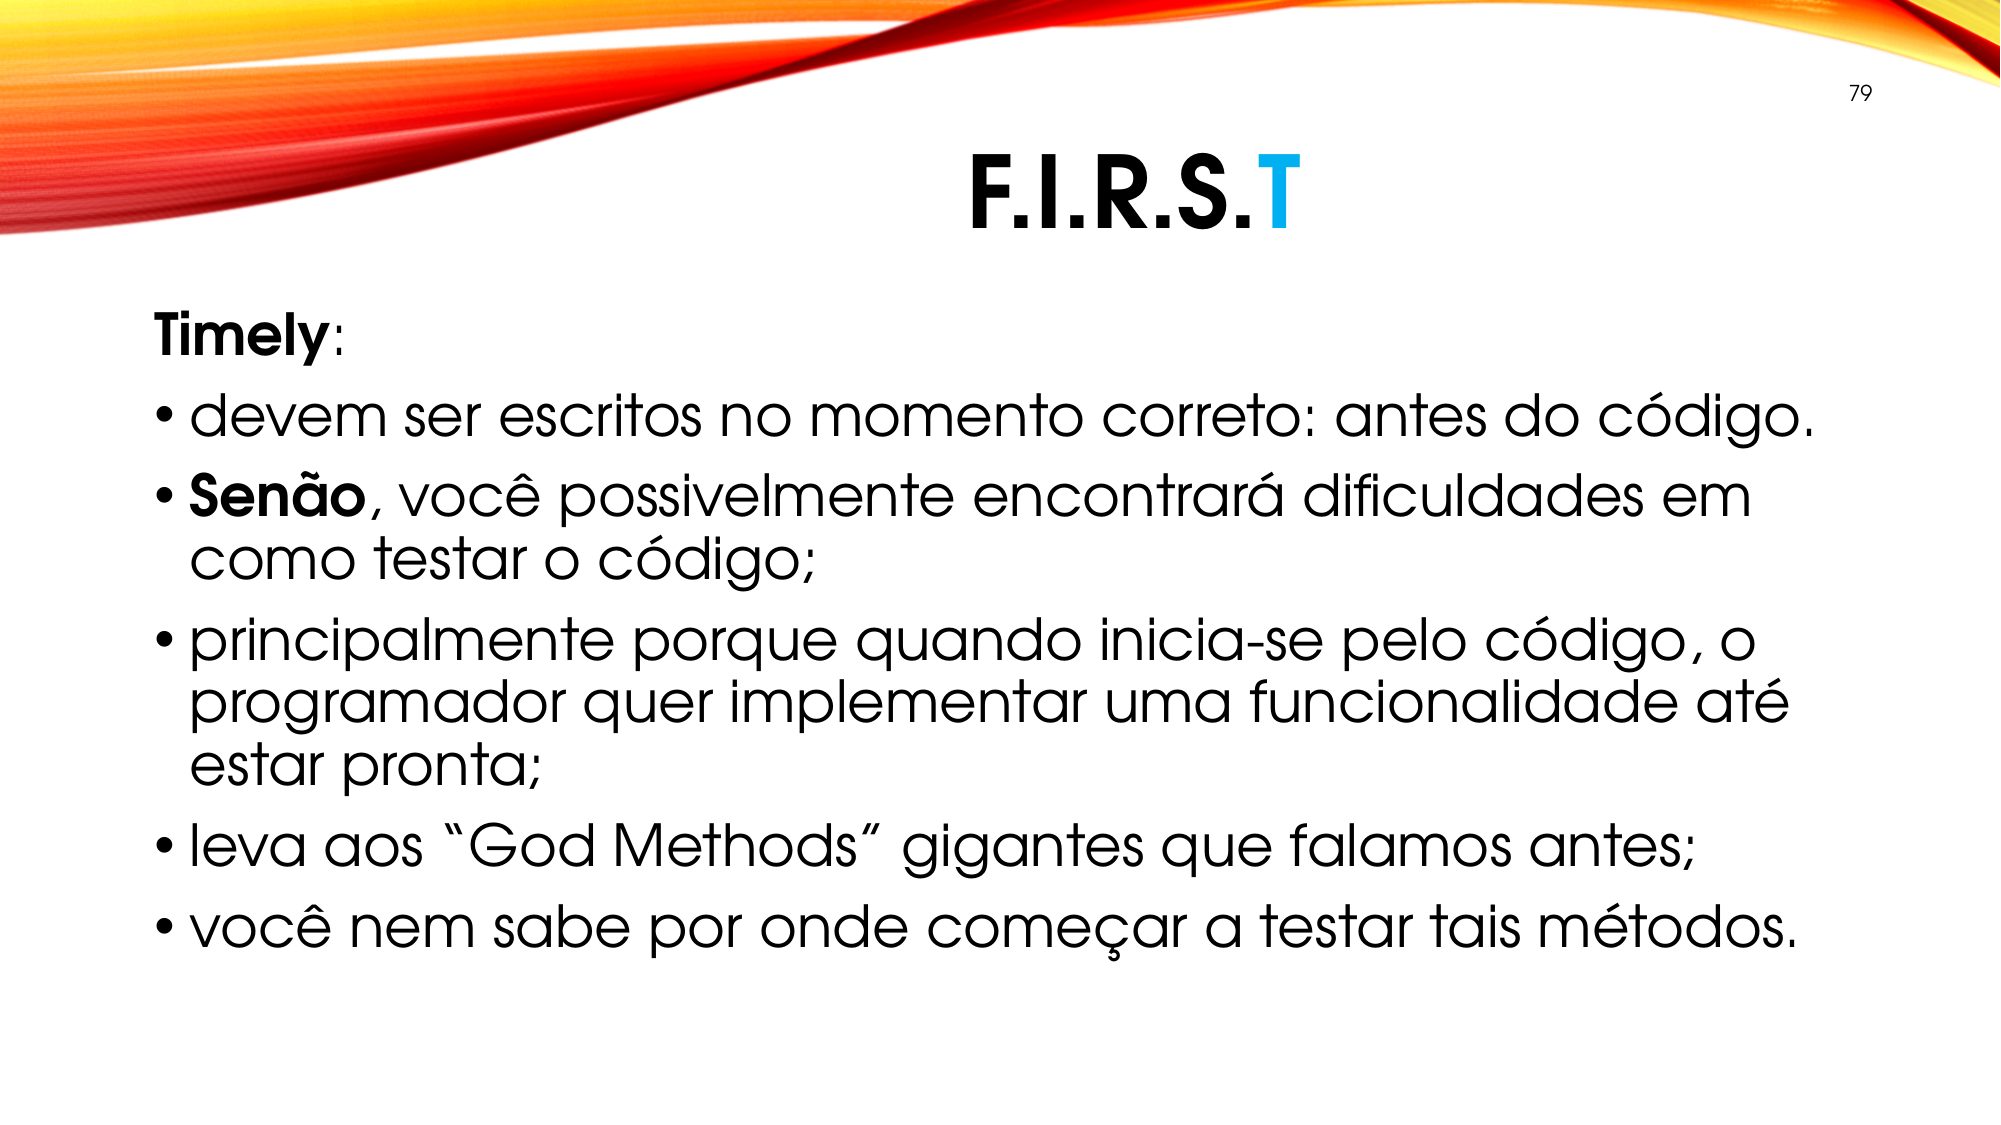

79
# F.I.R.S.T
Timely:
devem ser escritos no momento correto: antes do código.
Senão, você possivelmente encontrará dificuldades em como testar o código;
principalmente porque quando inicia-se pelo código, o programador quer implementar uma funcionalidade até estar pronta;
leva aos “God Methods” gigantes que falamos antes;
você nem sabe por onde começar a testar tais métodos.